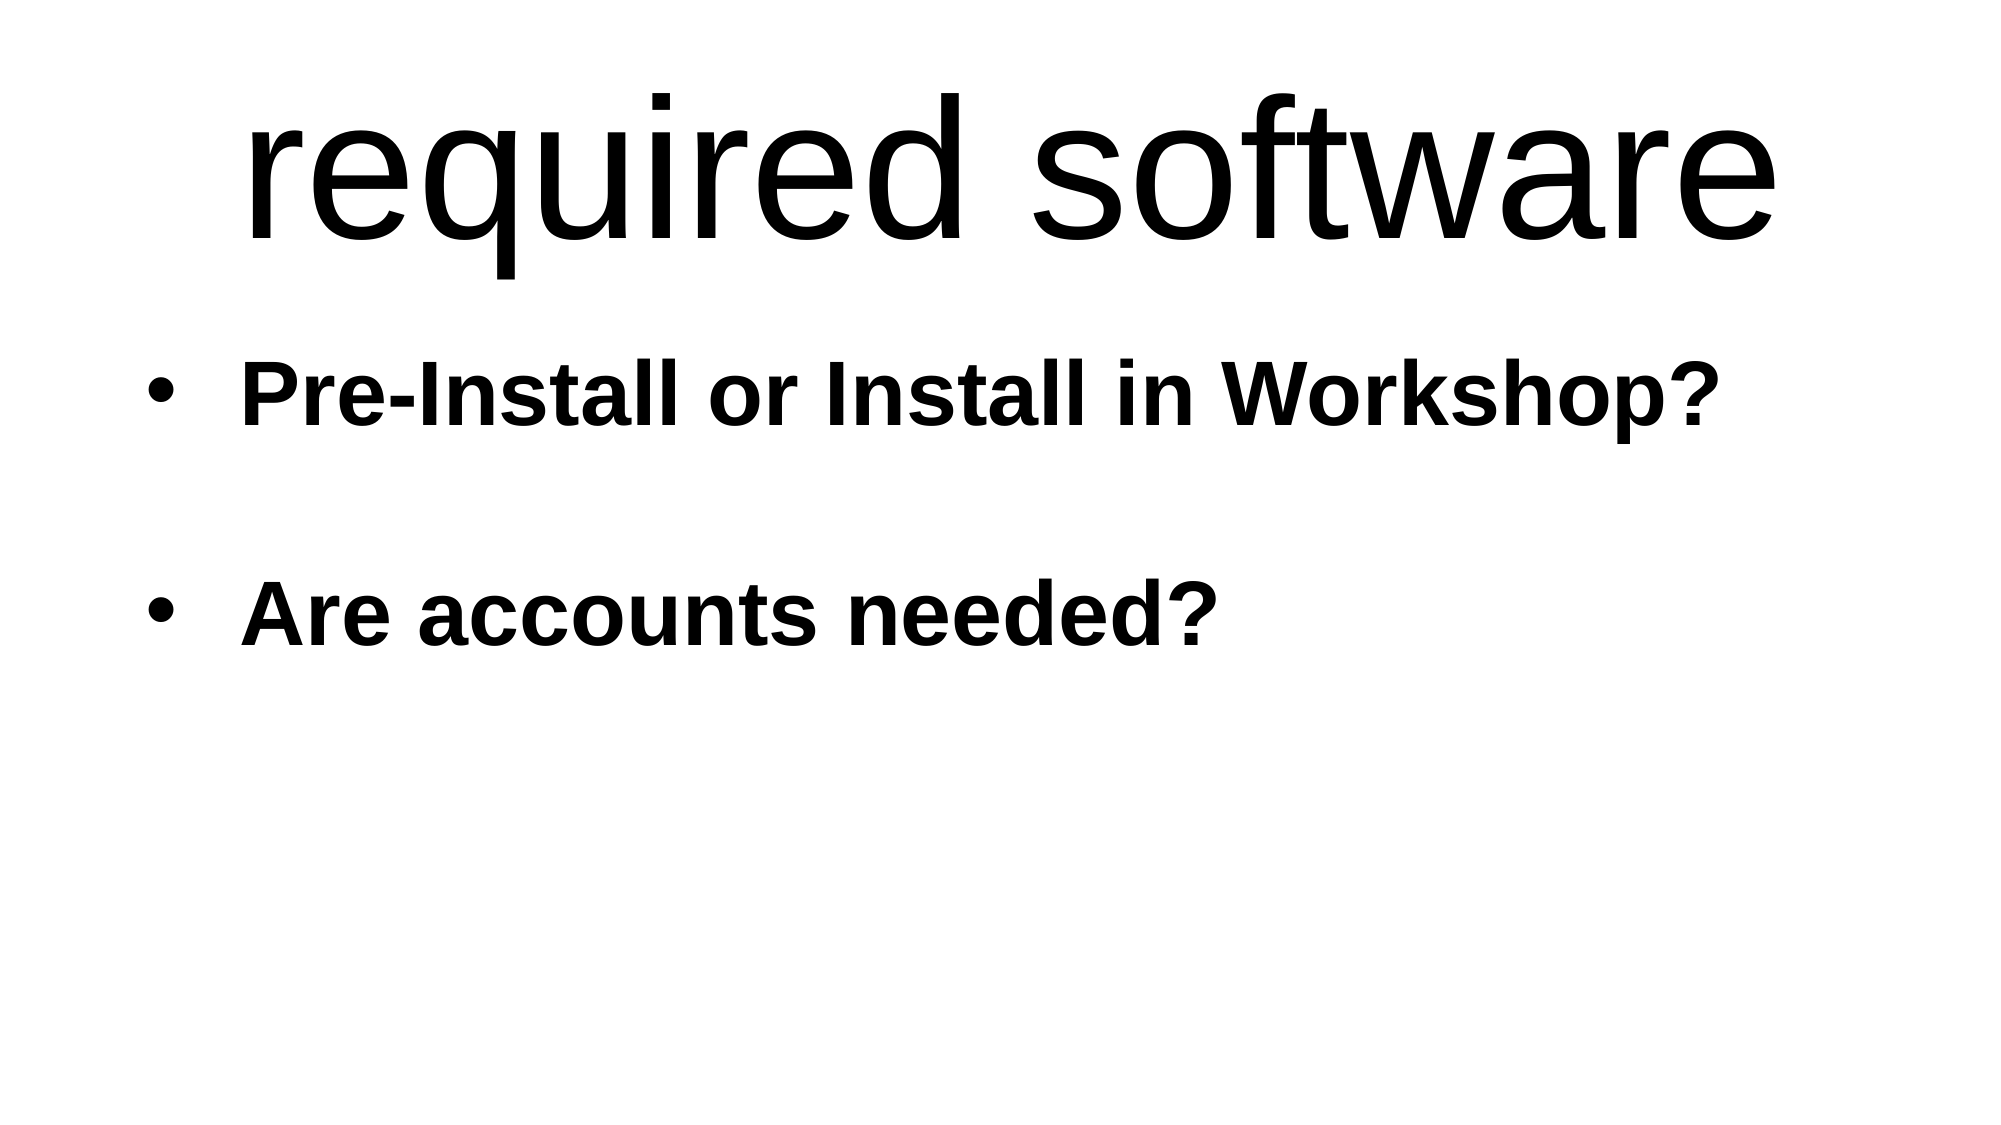

required software
Pre-Install or Install in Workshop?
Are accounts needed?